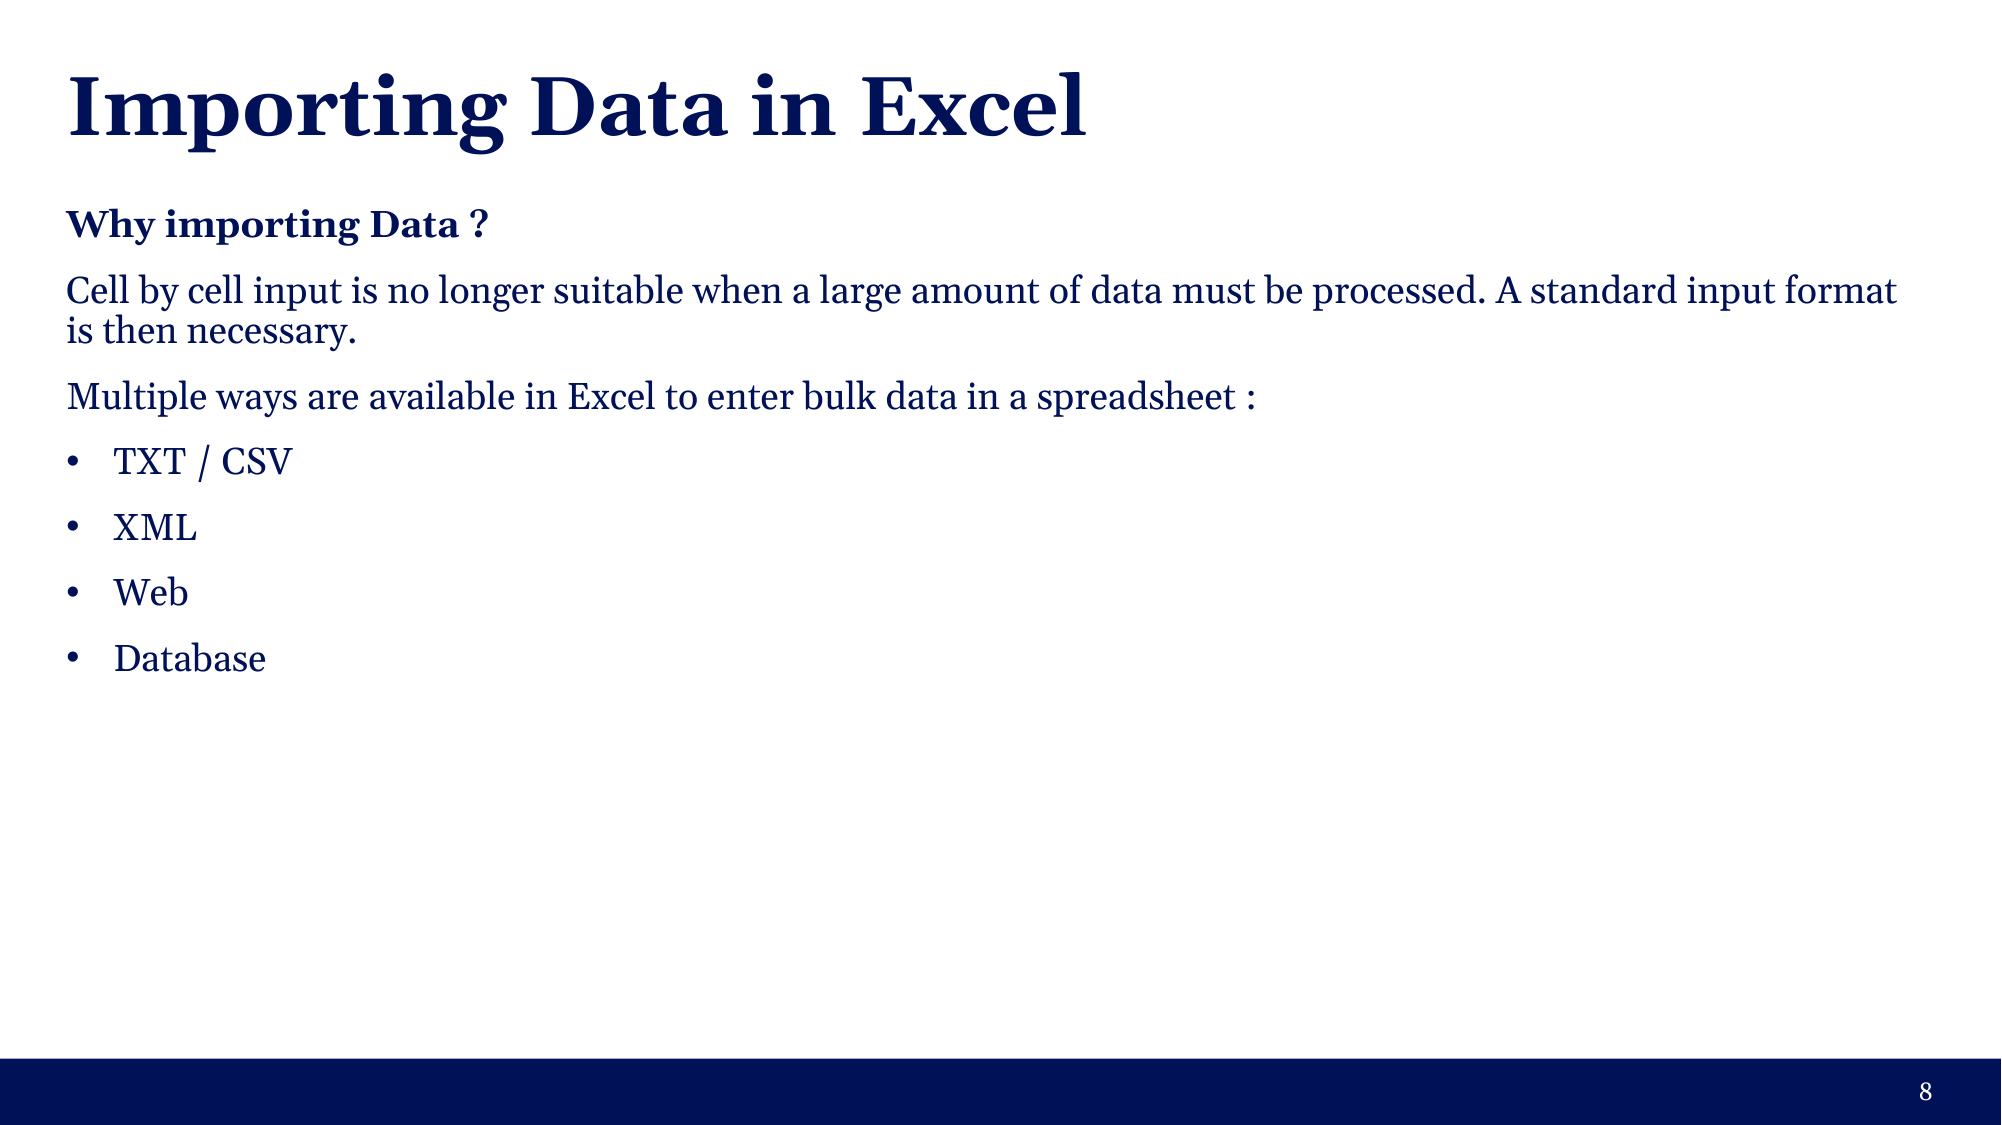

# Importing Data in Excel
Why importing Data ?
Cell by cell input is no longer suitable when a large amount of data must be processed. A standard input format is then necessary.
Multiple ways are available in Excel to enter bulk data in a spreadsheet :
TXT / CSV
XML
Web
Database
8